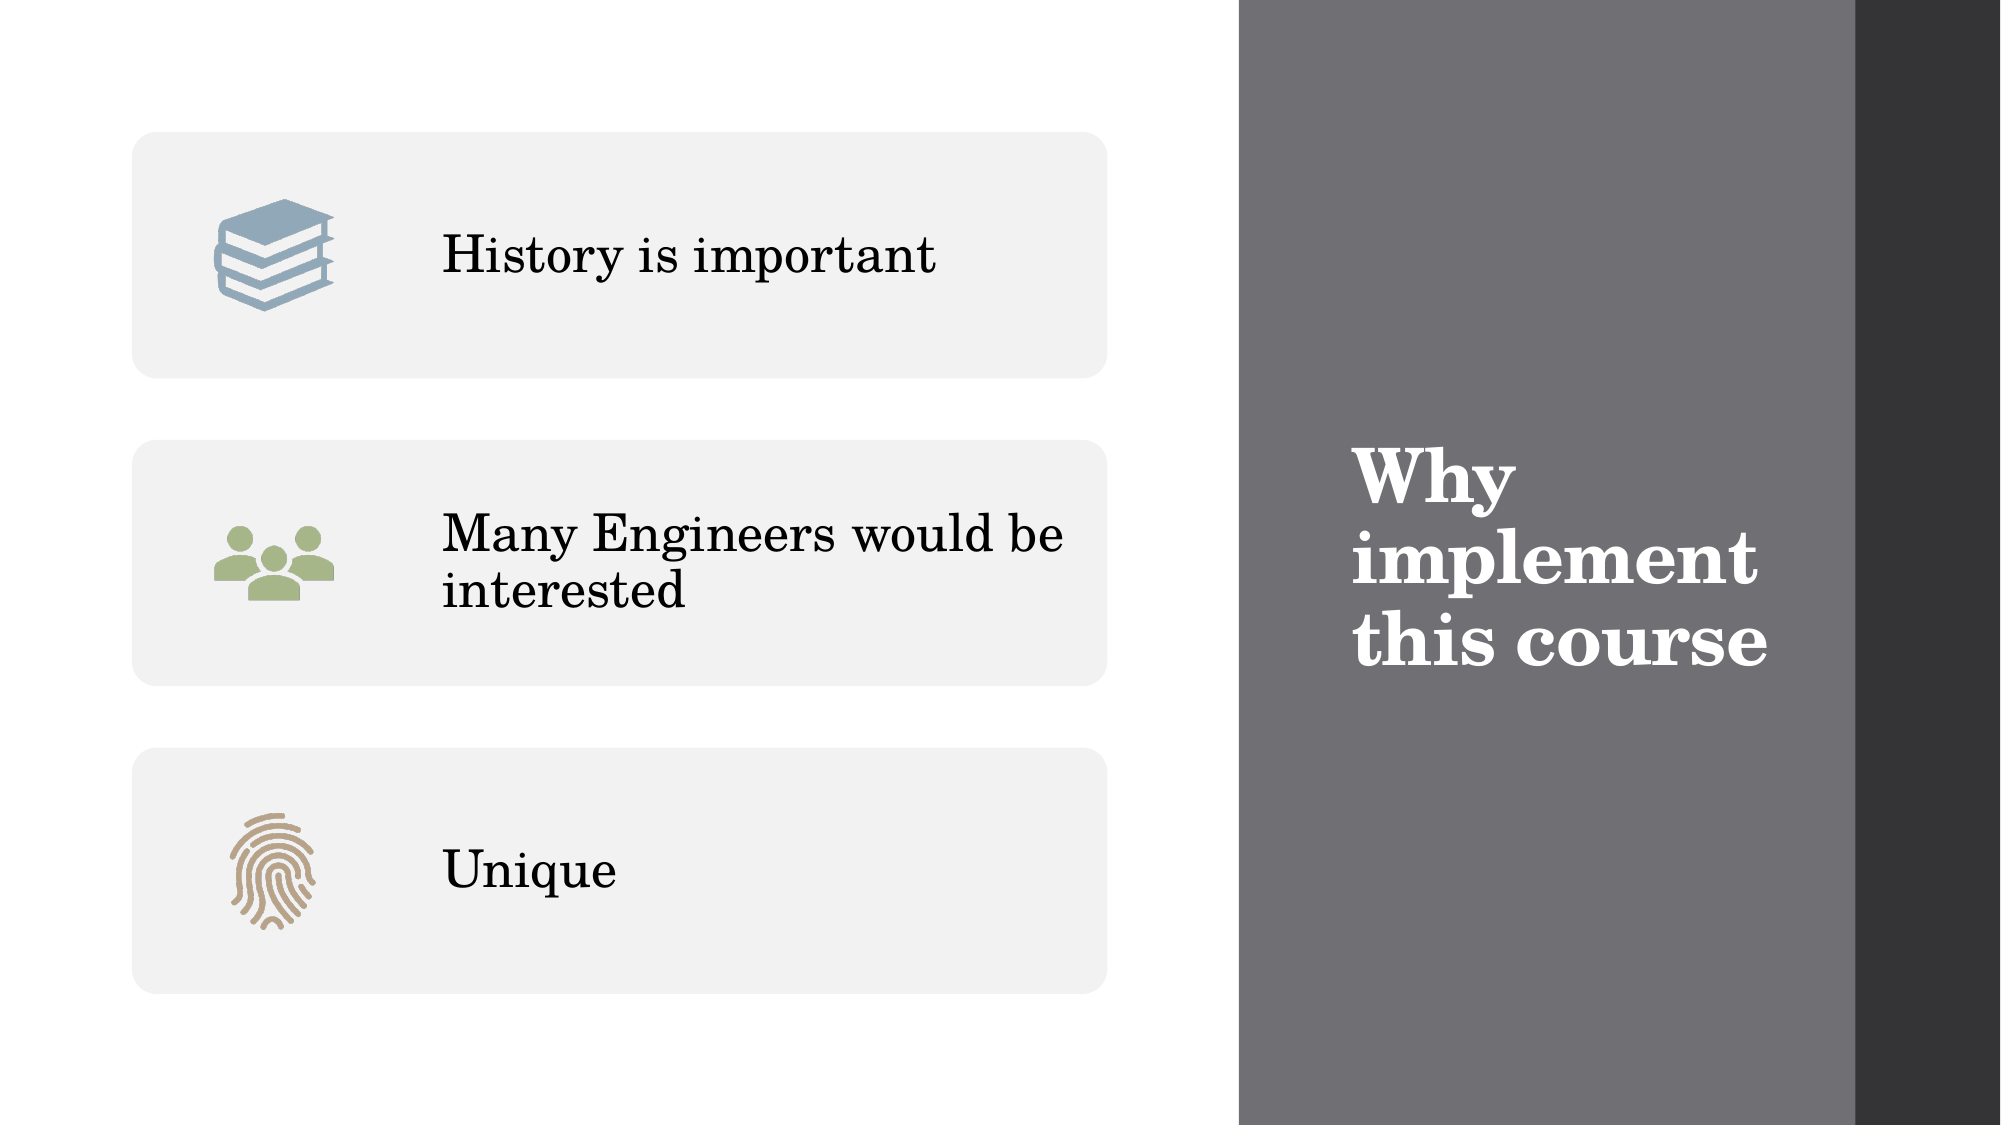

History is important
Many Engineers would be interested
Unique
Why implement this course